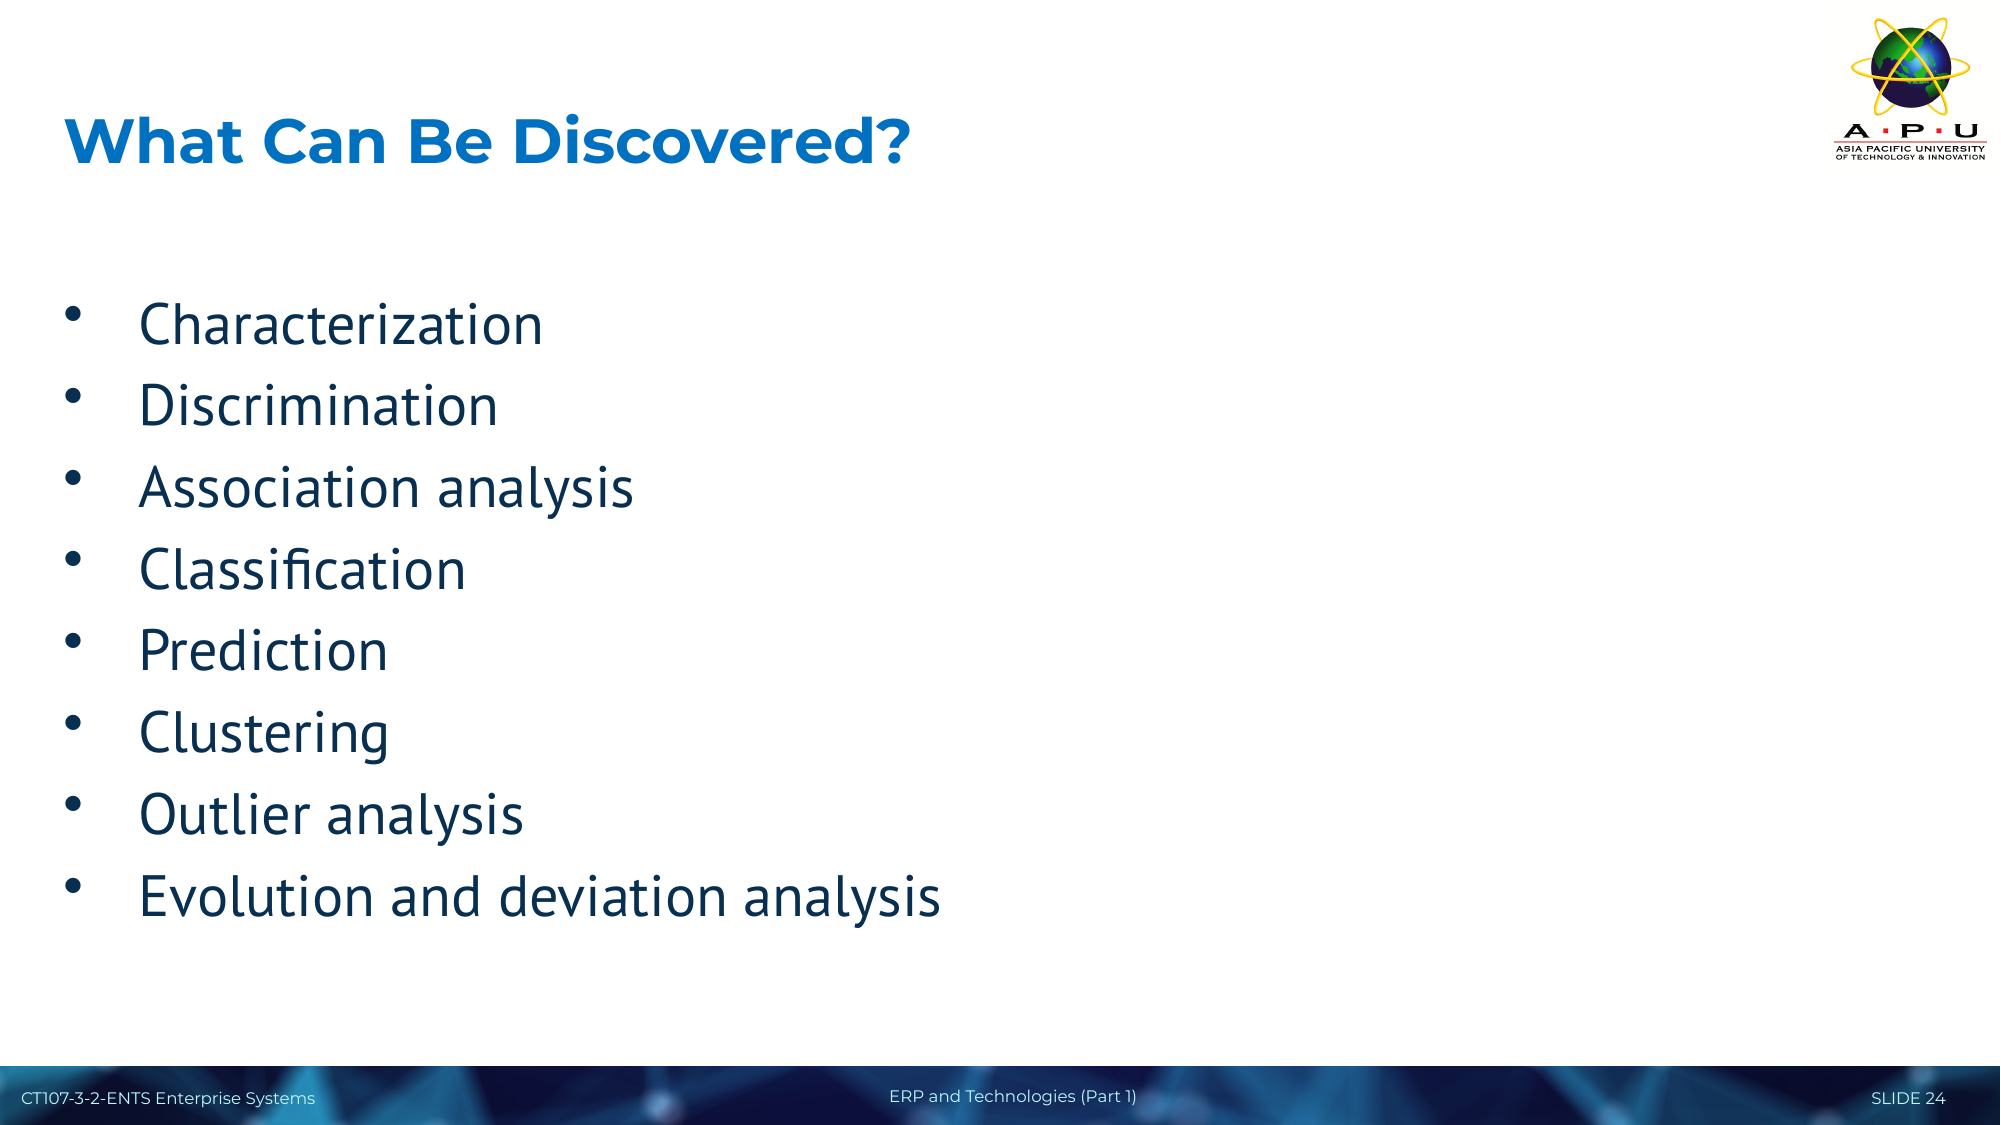

# What Can Be Discovered?
Characterization
Discrimination
Association analysis
Classification
Prediction
Clustering
Outlier analysis
Evolution and deviation analysis